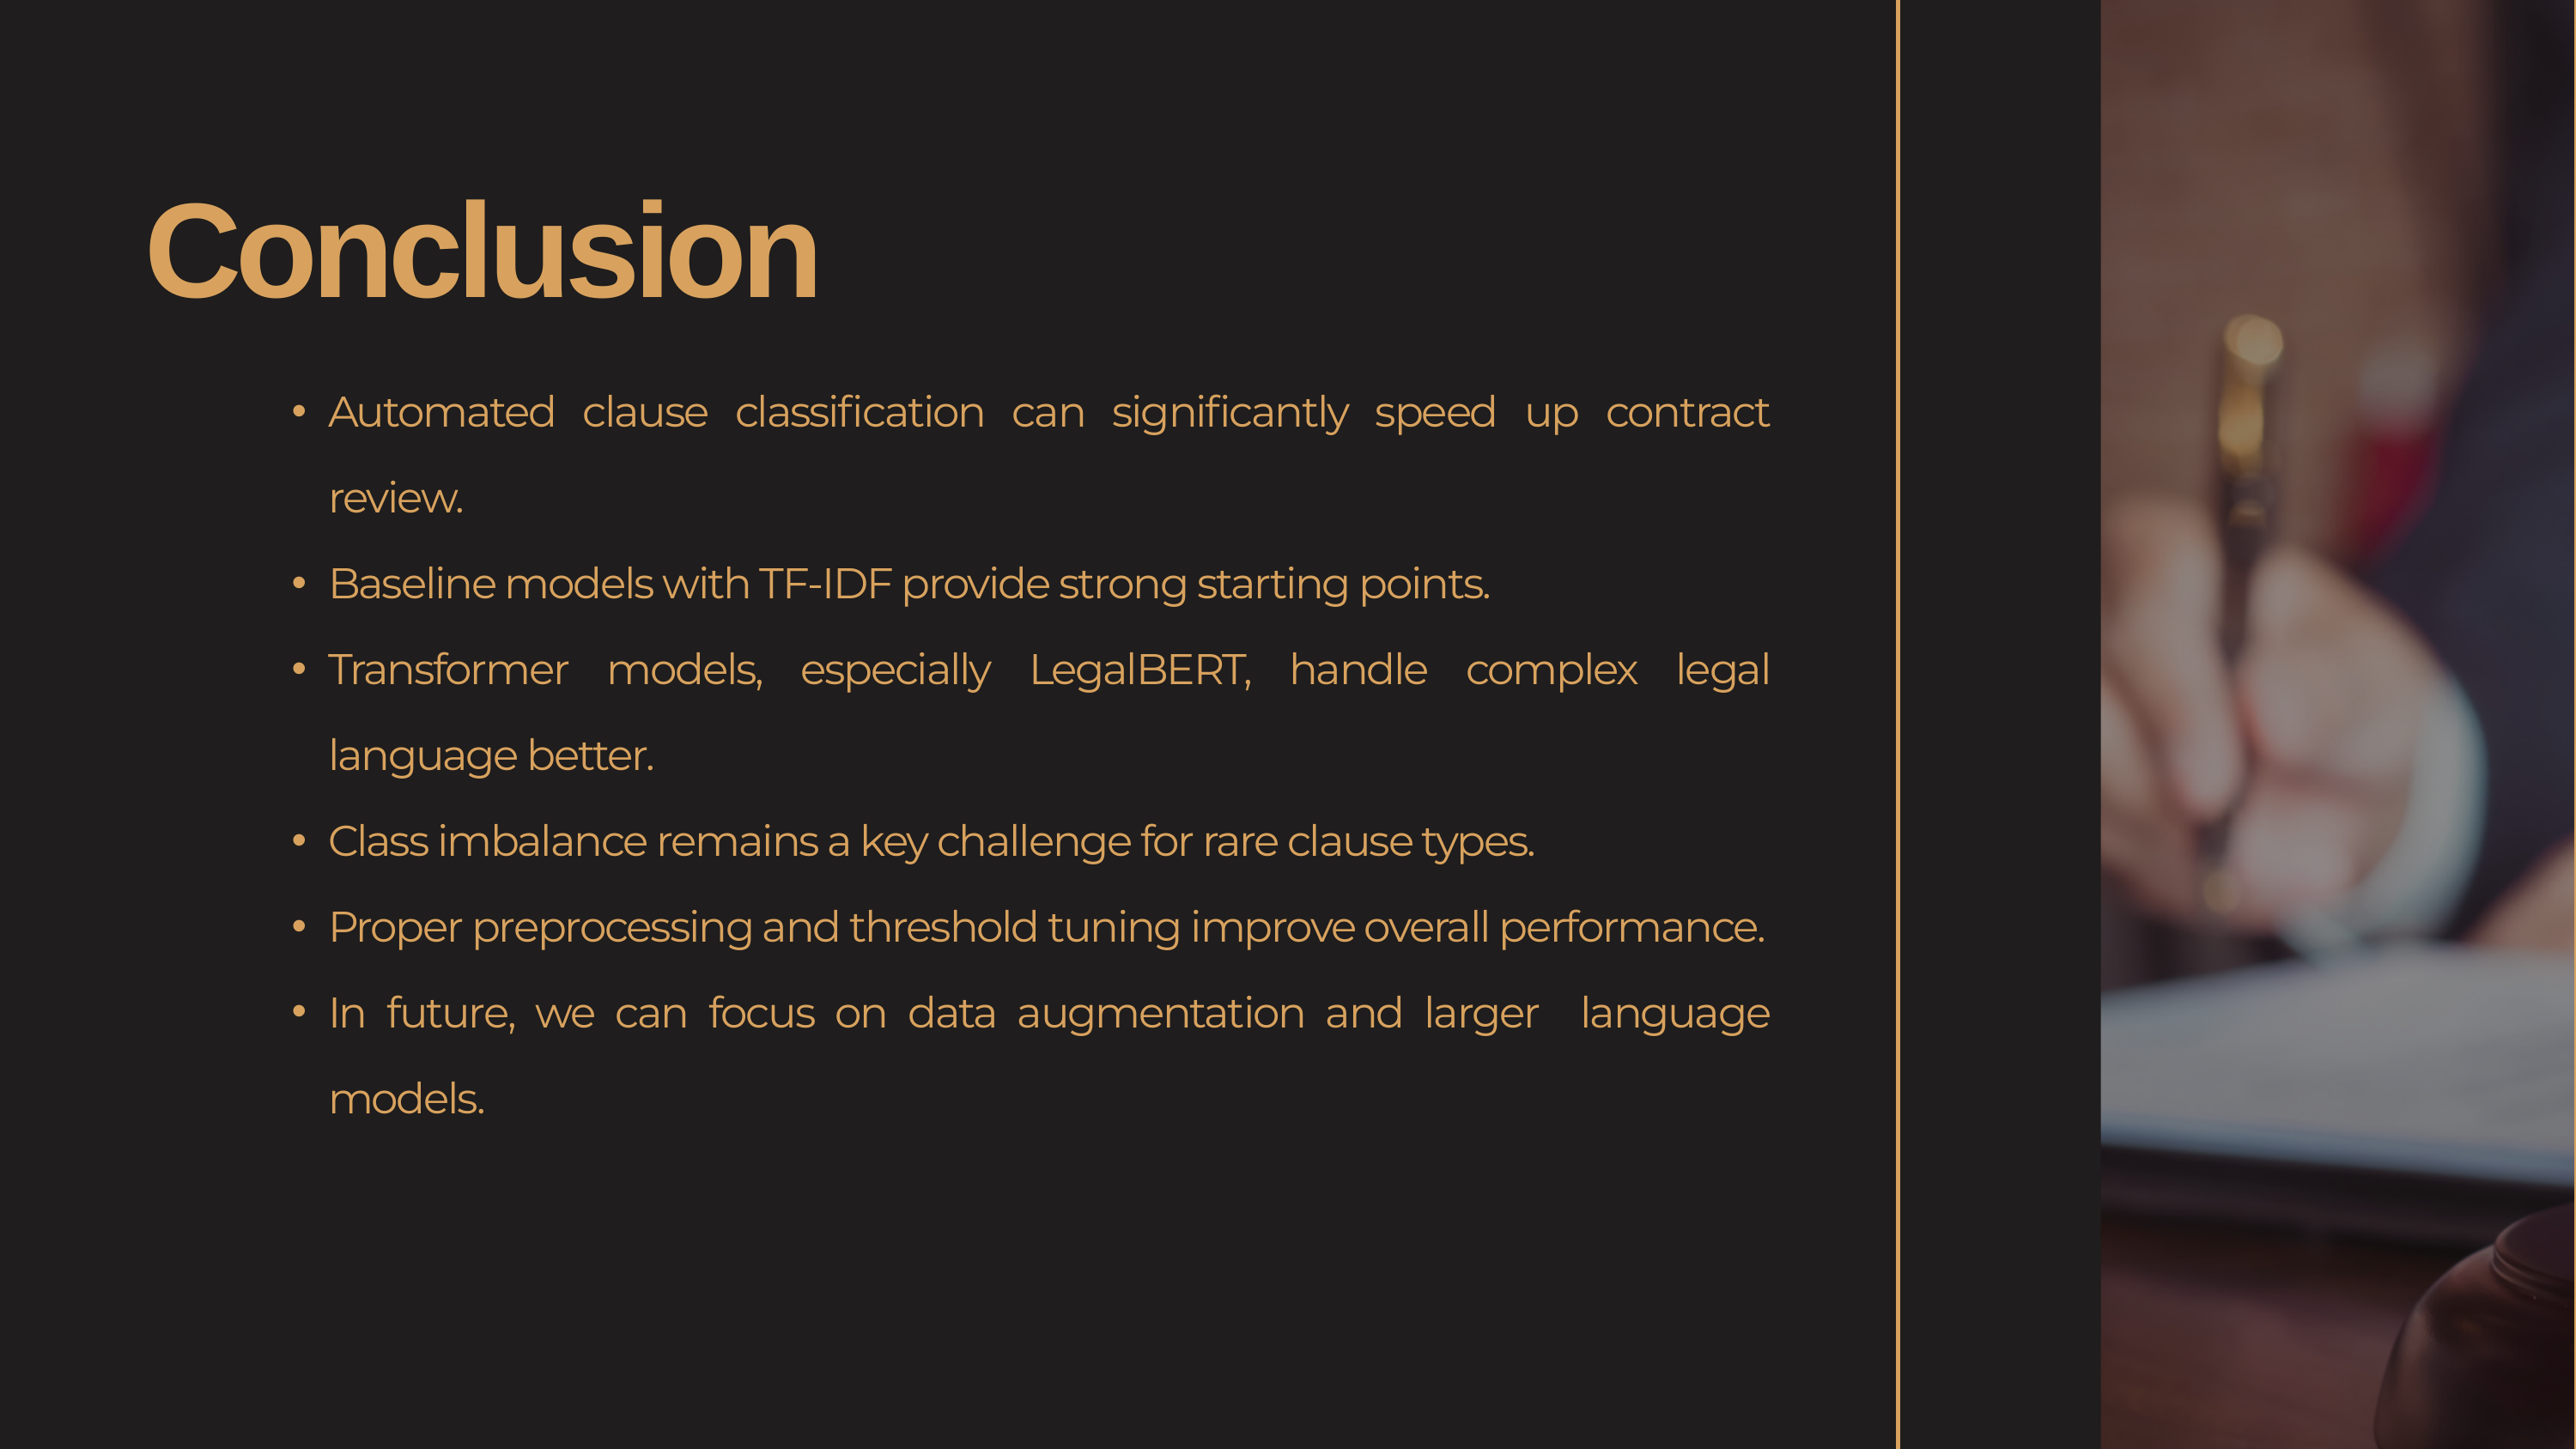

Conclusion
Automated clause classification can significantly speed up contract review.
Baseline models with TF-IDF provide strong starting points.
Transformer models, especially LegalBERT, handle complex legal language better.
Class imbalance remains a key challenge for rare clause types.
Proper preprocessing and threshold tuning improve overall performance.
In future, we can focus on data augmentation and larger  language models.